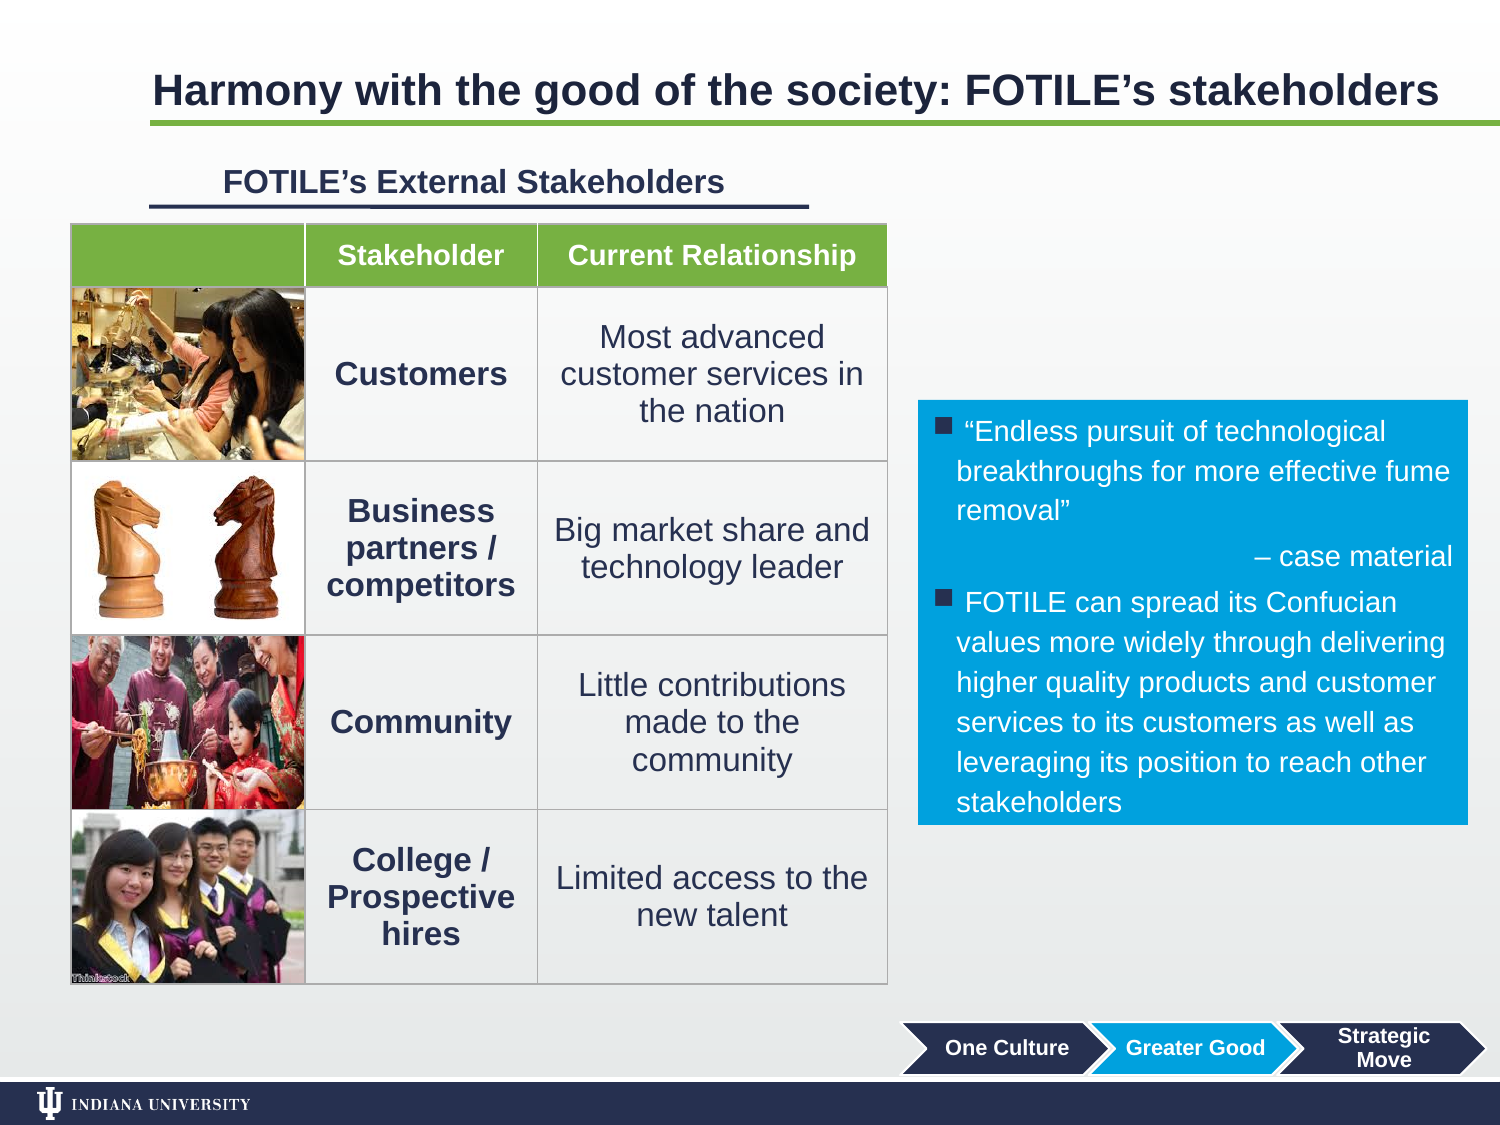

Harmony with the good of the society: FOTILE’s stakeholders
FOTILE’s External Stakeholders

|  | Stakeholder | Current Relationship |
| --- | --- | --- |
|  | Customers | Most advanced customer services in the nation |
|  | Business partners / competitors | Big market share and technology leader |
|  | Community | Little contributions made to the community |
|  | College / Prospective hires | Limited access to the new talent |
 “Endless pursuit of technological breakthroughs for more effective fume removal”
– case material
 FOTILE can spread its Confucian values more widely through delivering higher quality products and customer services to its customers as well as leveraging its position to reach other stakeholders
One Culture
Greater Good
Strategic Move